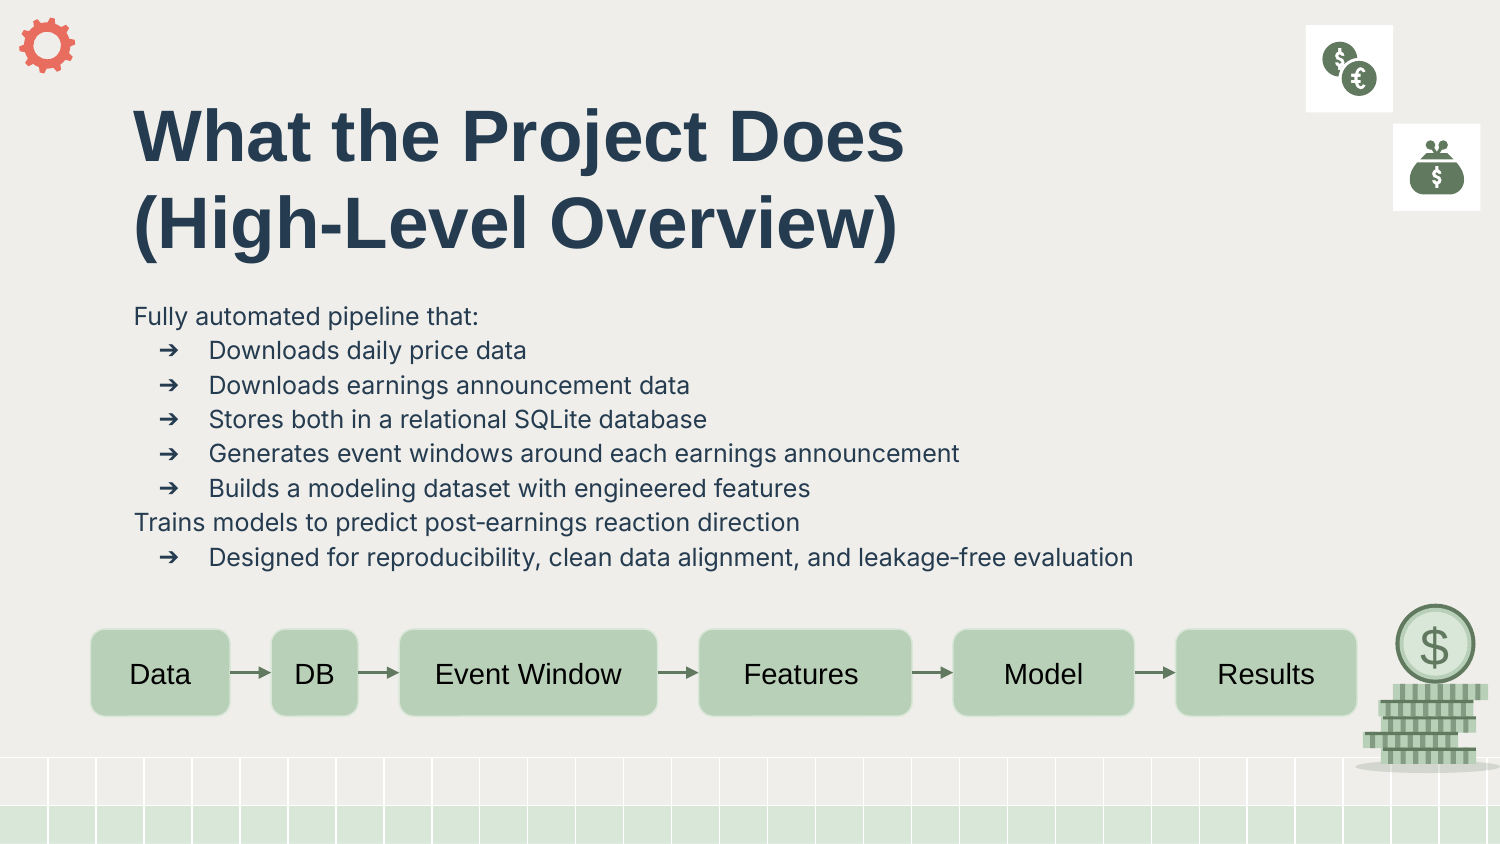

# What the Project Does (High‑Level Overview)

Fully automated pipeline that:
Downloads daily price data
Downloads earnings announcement data
Stores both in a relational SQLite database
Generates event windows around each earnings announcement
Builds a modeling dataset with engineered features
Trains models to predict post‑earnings reaction direction
Designed for reproducibility, clean data alignment, and leakage‑free evaluation
Data
DB
Event Window
Features
Model
Results